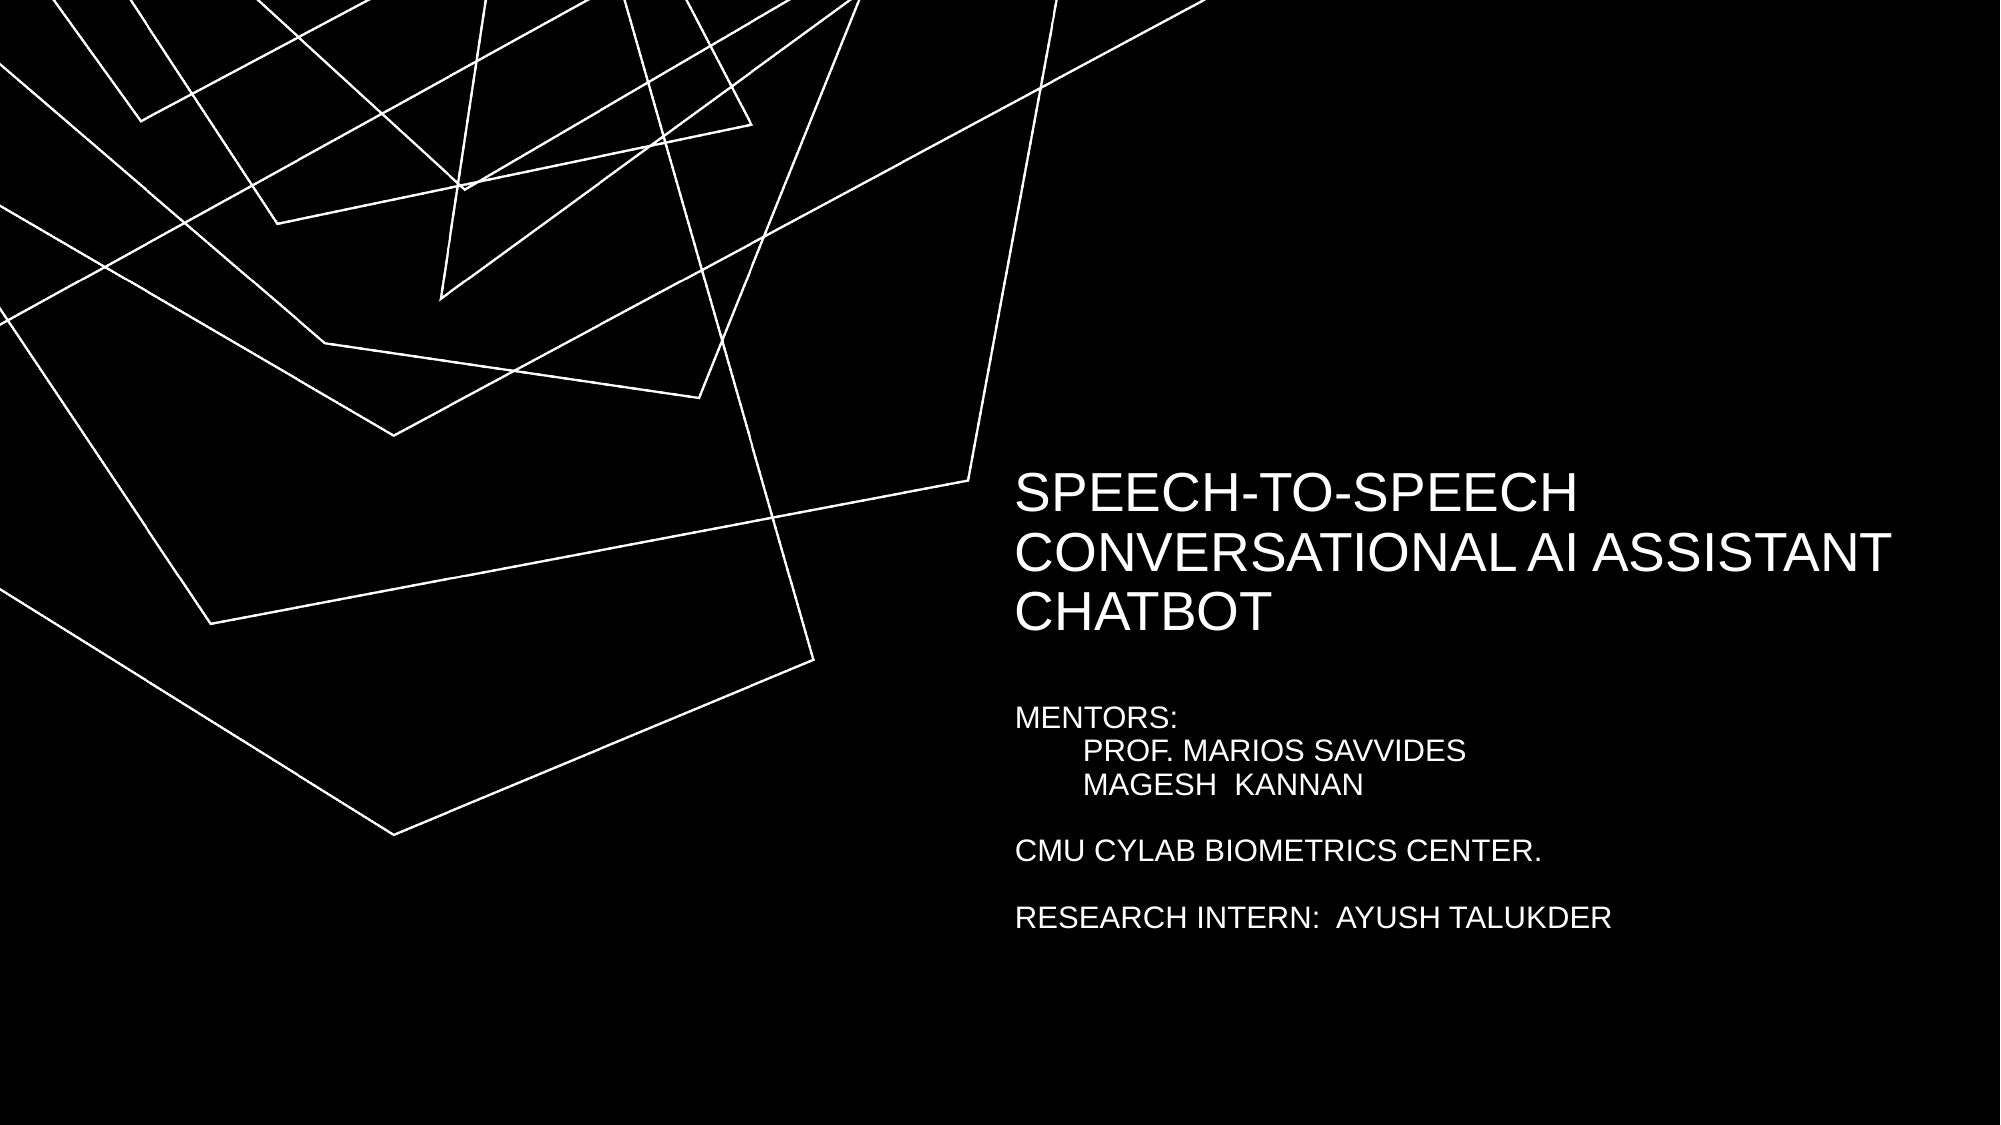

# Speech-to-SPEECH Conversational ai assistant chatbot mentors: Prof. Marios Savvides MAGESH  Kannan CMU CyLab Biometrics Center. Research intern:  Ayush talukder